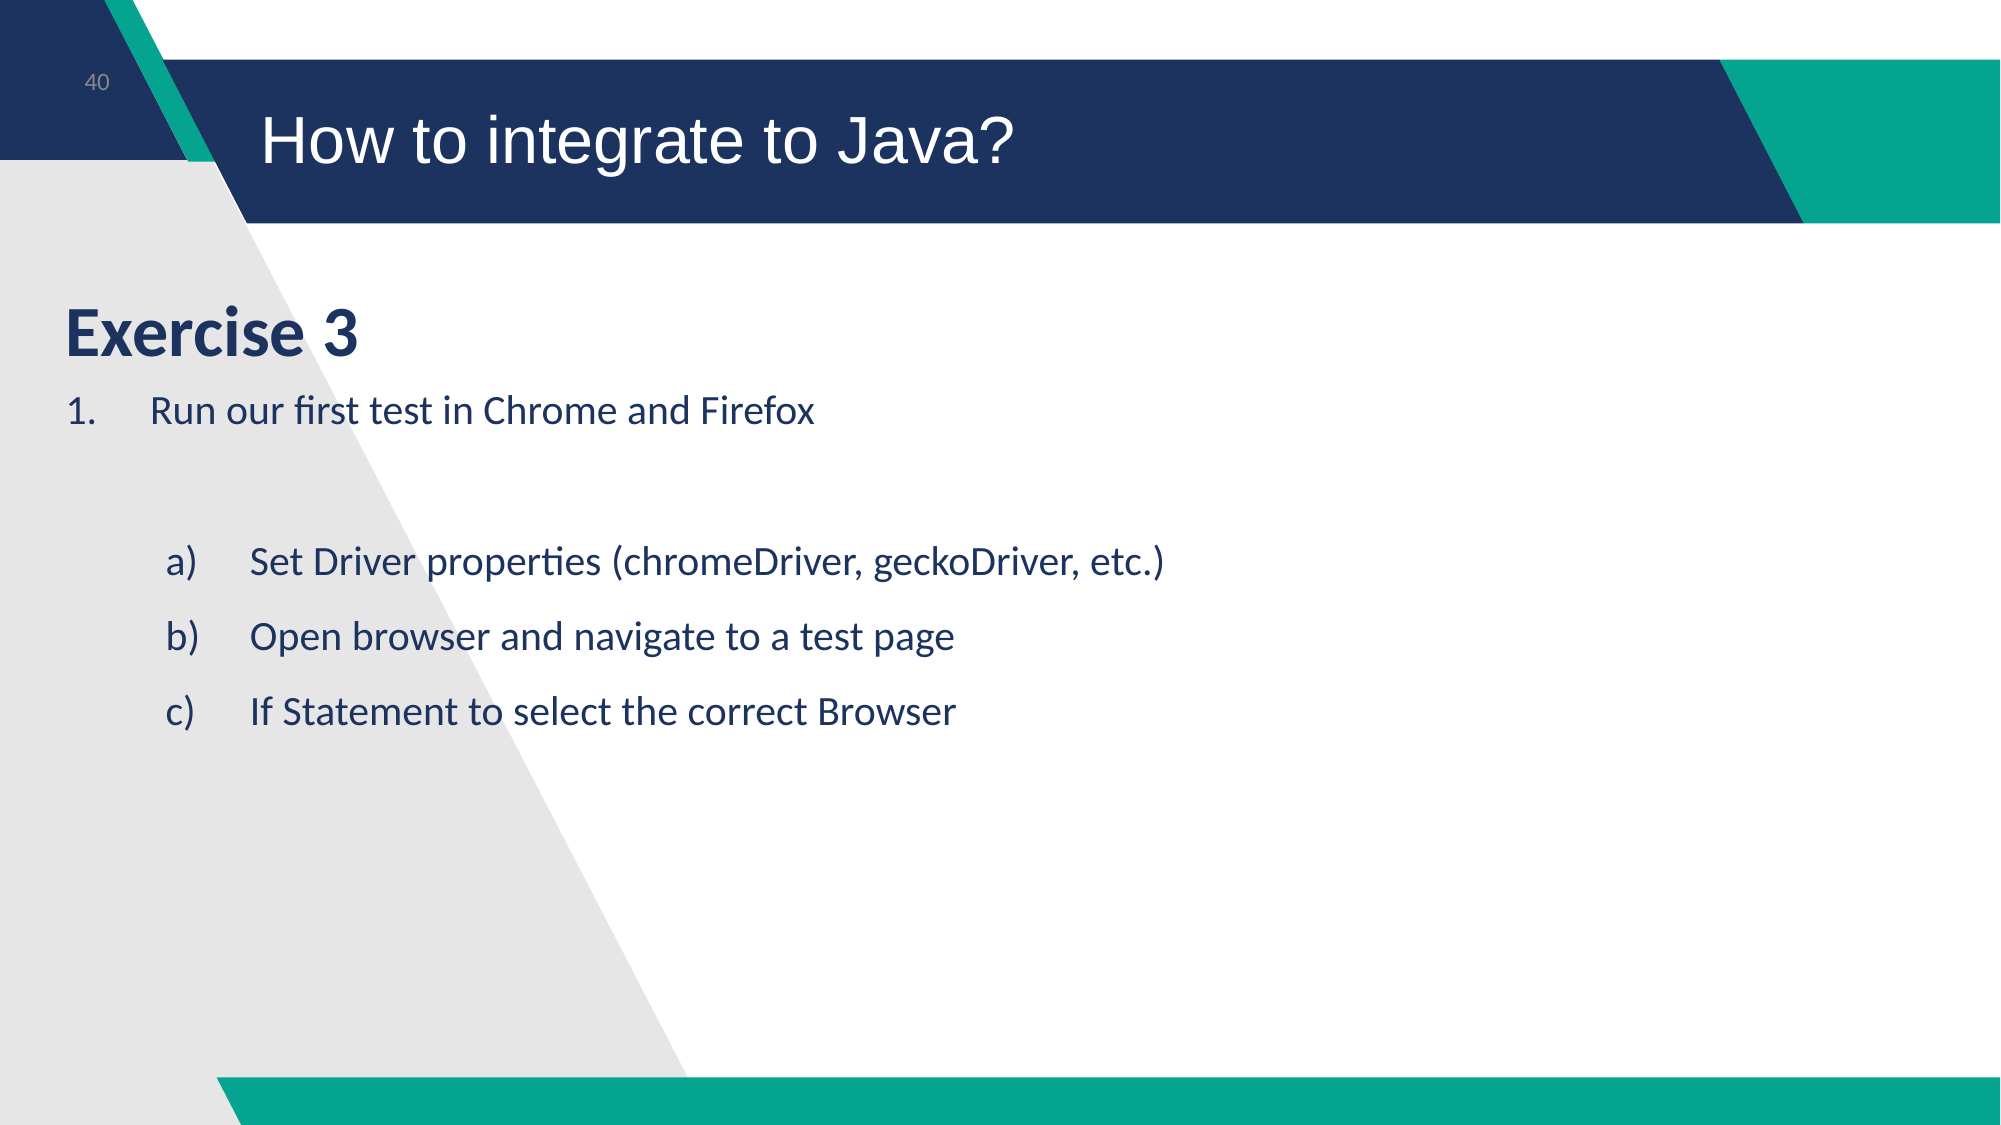

40
# How to integrate to Java?
Exercise 3
Run our first test in Chrome and Firefox

Set Driver properties (chromeDriver, geckoDriver, etc.)
Open browser and navigate to a test page
If Statement to select the correct Browser